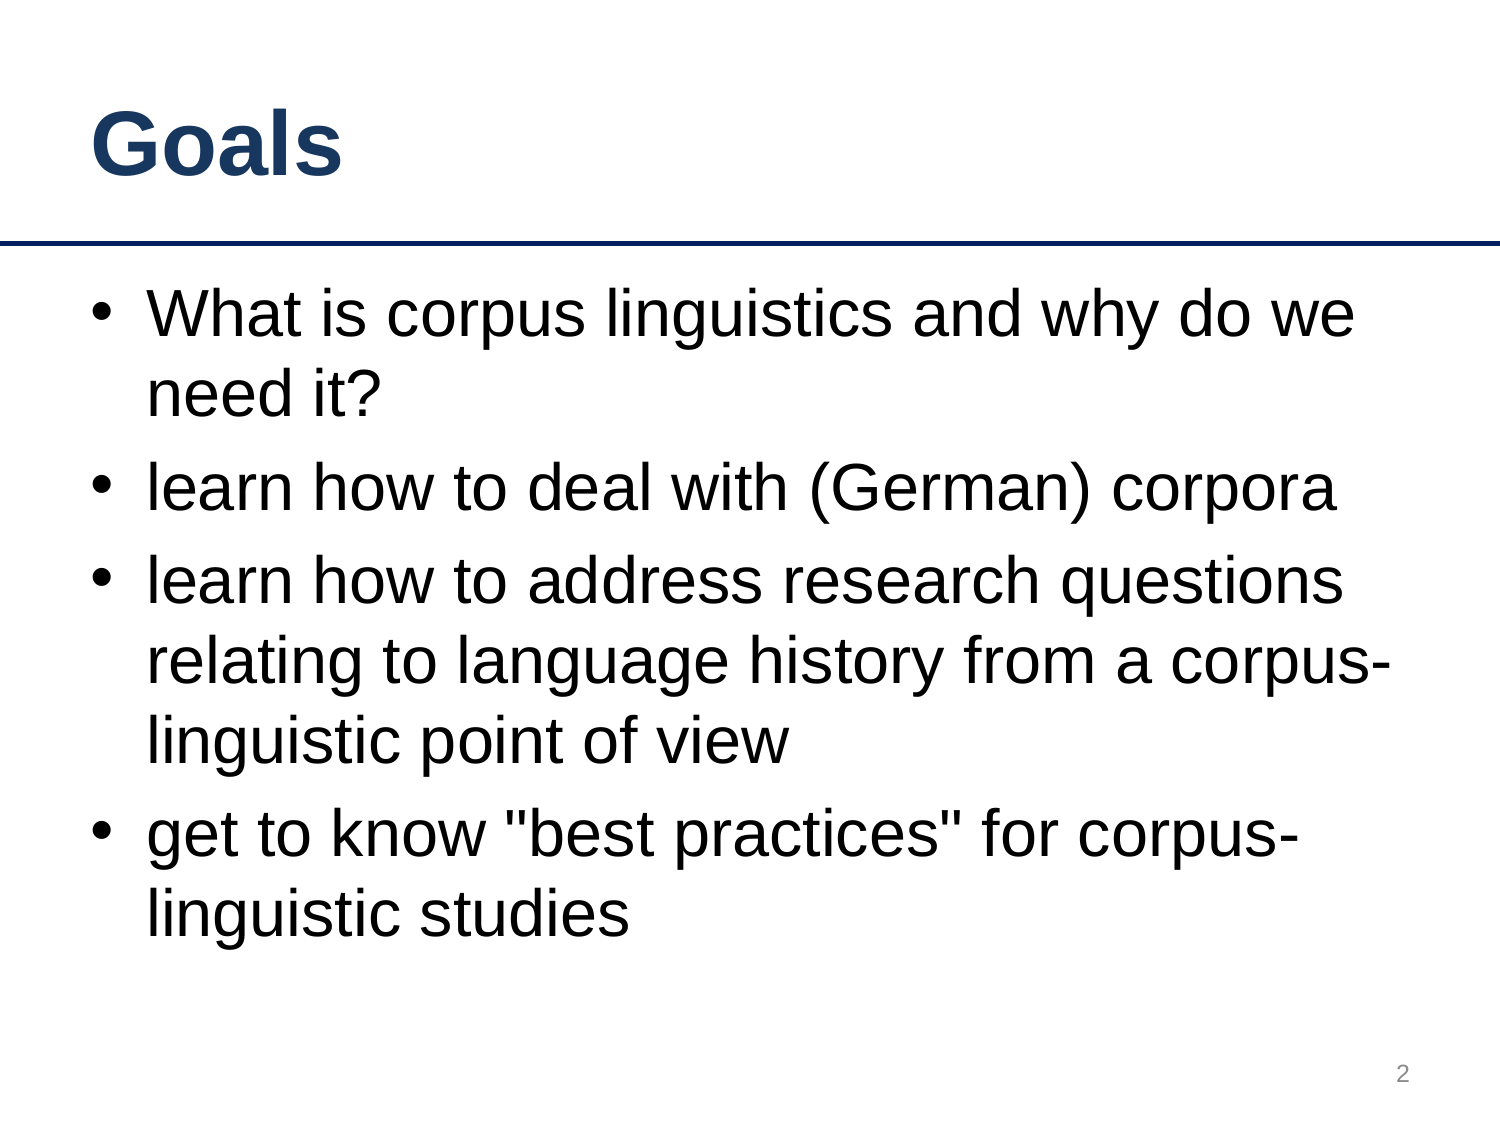

# Goals
What is corpus linguistics and why do we need it?
learn how to deal with (German) corpora
learn how to address research questions relating to language history from a corpus-linguistic point of view
get to know "best practices" for corpus-linguistic studies
2